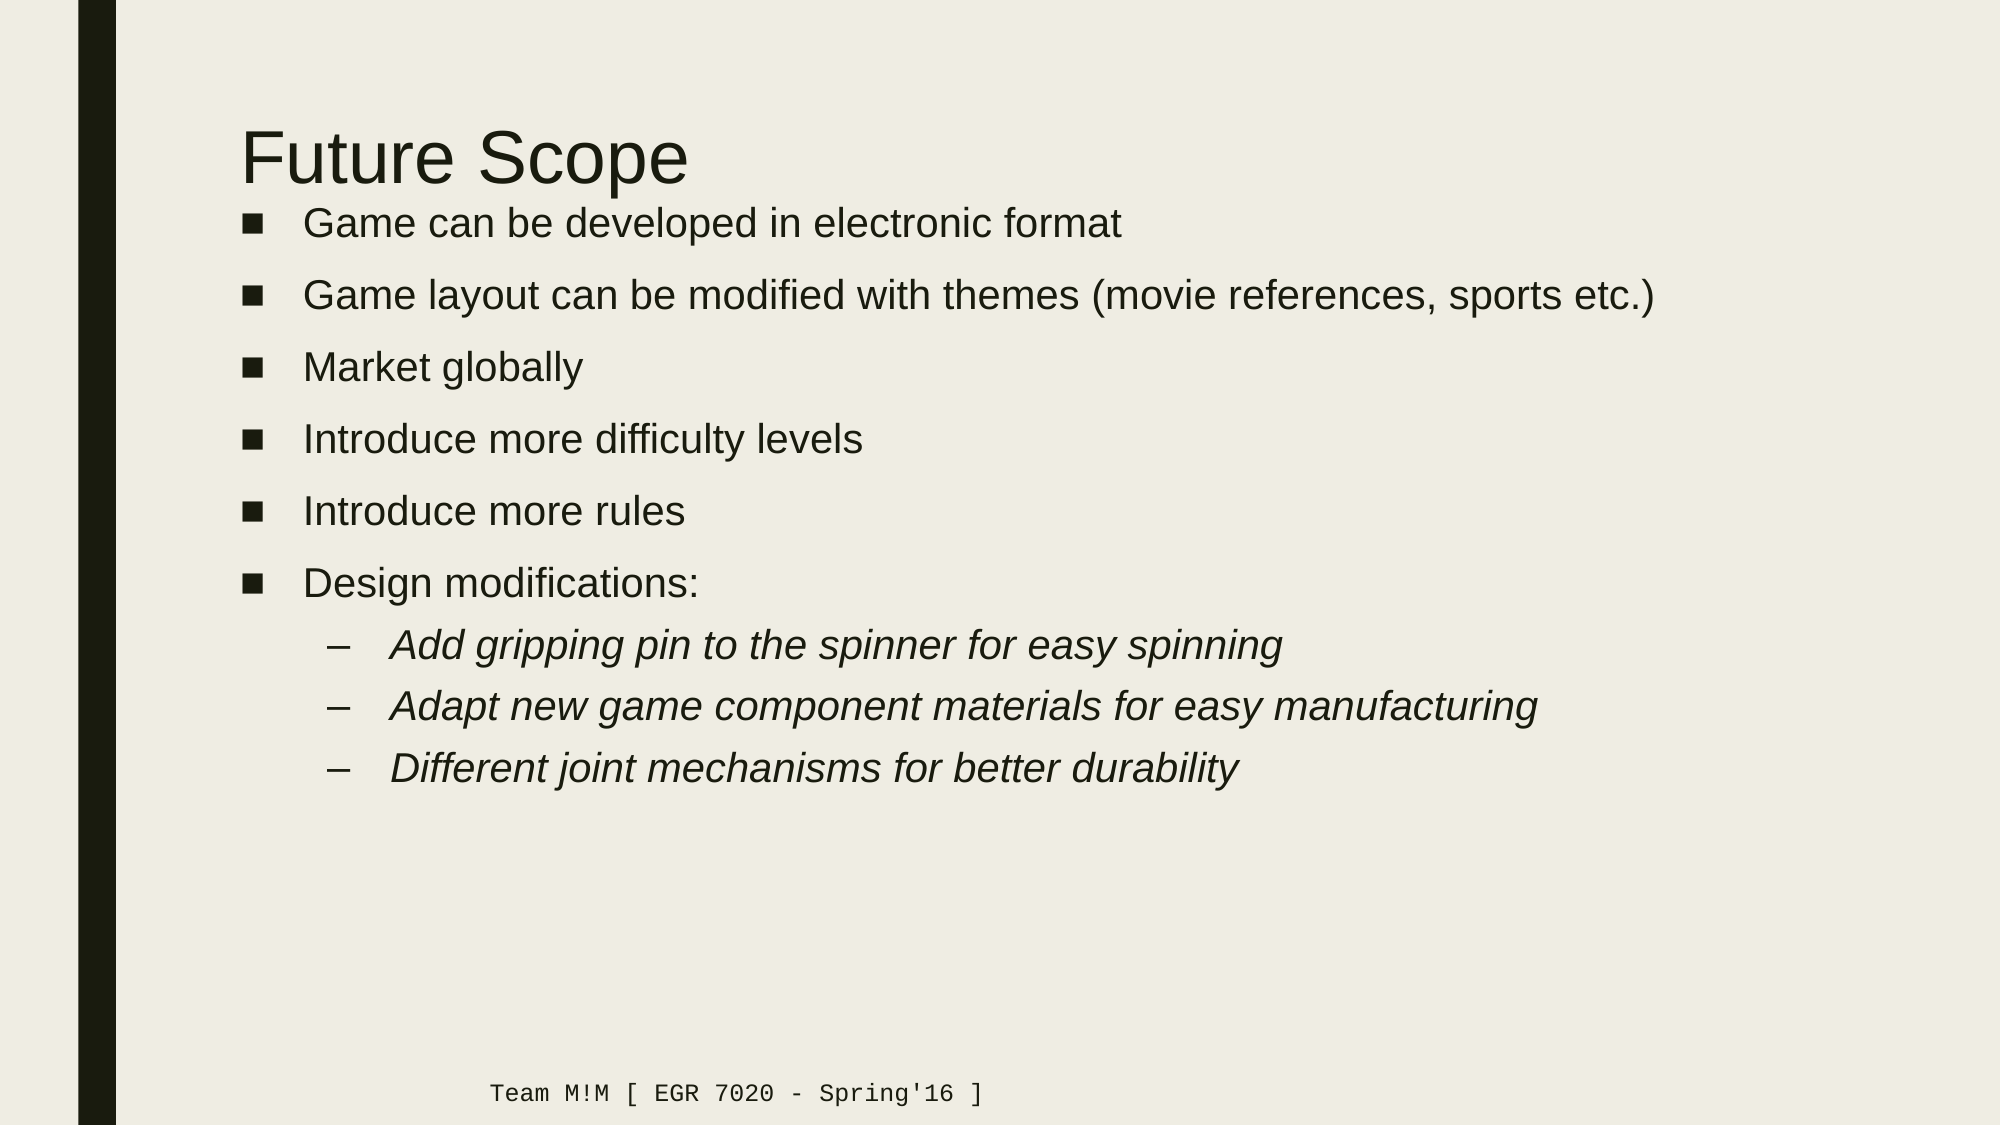

# Future Scope
Game can be developed in electronic format
Game layout can be modified with themes (movie references, sports etc.)
Market globally
Introduce more difficulty levels
Introduce more rules
Design modifications:
Add gripping pin to the spinner for easy spinning
Adapt new game component materials for easy manufacturing
Different joint mechanisms for better durability

Team M!M [ EGR 7020 - Spring'16 ]